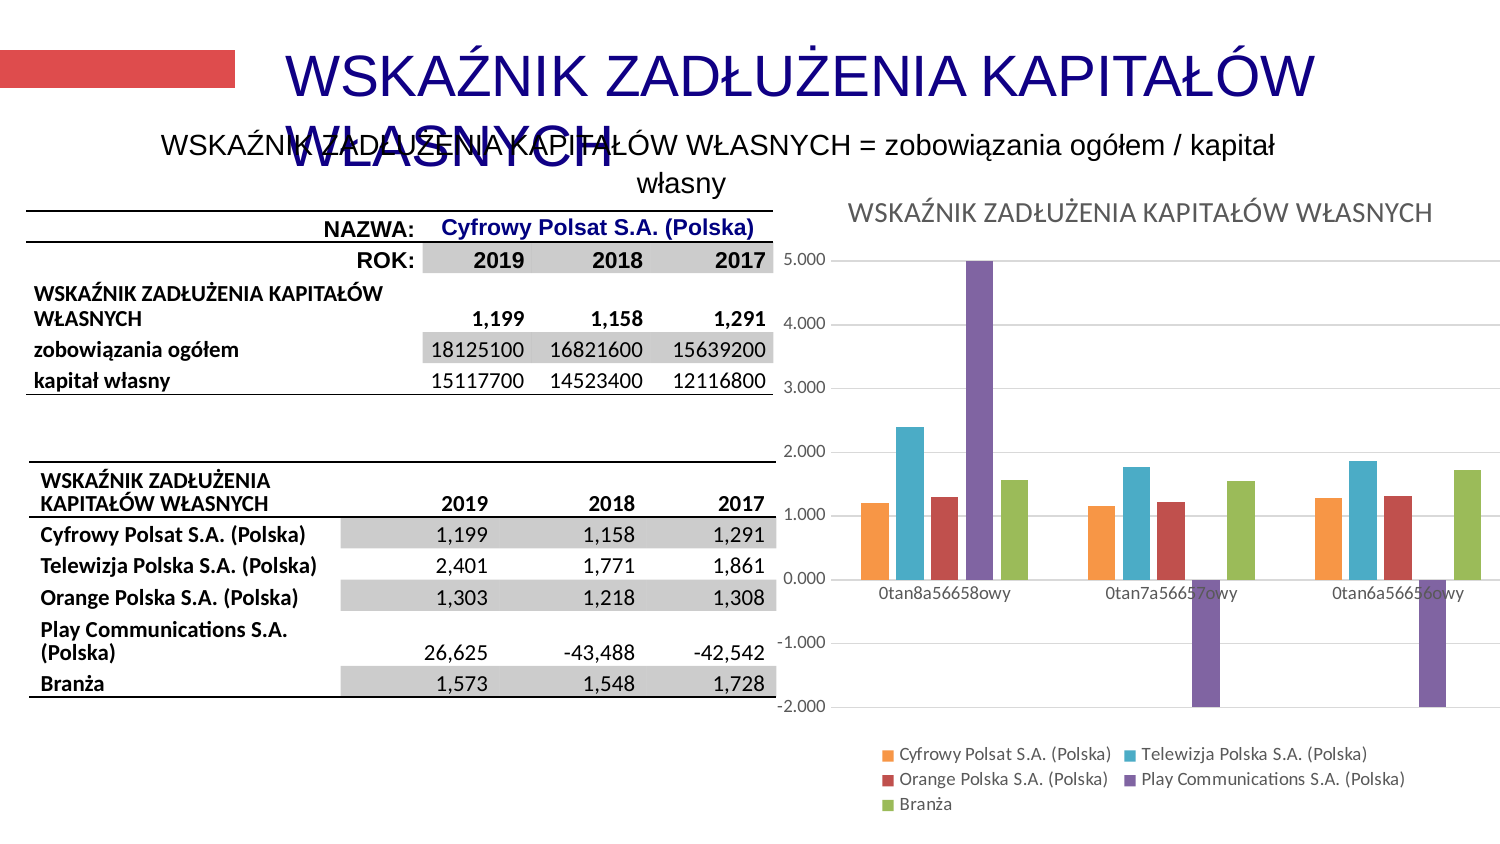

# WSKAŹNIK ZADŁUŻENIA KAPITAŁÓW WŁASNYCH
WSKAŹNIK ZADŁUŻENIA KAPITAŁÓW WŁASNYCH = zobowiązania ogółem / kapitał własny

### Chart: WSKAŹNIK ZADŁUŻENIA KAPITAŁÓW WŁASNYCH

| Category | Cyfrowy Polsat S.A. (Polska) | Telewizja Polska S.A. (Polska) | Orange Polska S.A. (Polska) | Play Communications S.A. (Polska) | Branża |
|---|---|---|---|---|---|
| 2019 | 1.1989323772796125 | 2.4007973548159036 | 1.3033686601059804 | 26.624928105753717 | 1.573491022904452 |
| 2018 | 1.158241183194018 | 1.7708285832202857 | 1.217705854355069 | -43.488396214183844 | 1.5481973993485072 |
| 2017 | 1.290703816189093 | 1.860825108905247 | 1.3076071644194003 | -42.54205730575457 | 1.7278129645514189 |
| NAZWA: | Cyfrowy Polsat S.A. (Polska) |  |  |
| --- | --- | --- | --- |
| ROK: | 2019 | 2018 | 2017 |
| WSKAŹNIK ZADŁUŻENIA KAPITAŁÓW WŁASNYCH | 1,199 | 1,158 | 1,291 |
| zobowiązania ogółem | 18125100 | 16821600 | 15639200 |
| kapitał własny | 15117700 | 14523400 | 12116800 |
| WSKAŹNIK ZADŁUŻENIA KAPITAŁÓW WŁASNYCH | 2019 | 2018 | 2017 |
| --- | --- | --- | --- |
| Cyfrowy Polsat S.A. (Polska) | 1,199 | 1,158 | 1,291 |
| Telewizja Polska S.A. (Polska) | 2,401 | 1,771 | 1,861 |
| Orange Polska S.A. (Polska) | 1,303 | 1,218 | 1,308 |
| Play Communications S.A. (Polska) | 26,625 | -43,488 | -42,542 |
| Branża | 1,573 | 1,548 | 1,728 |